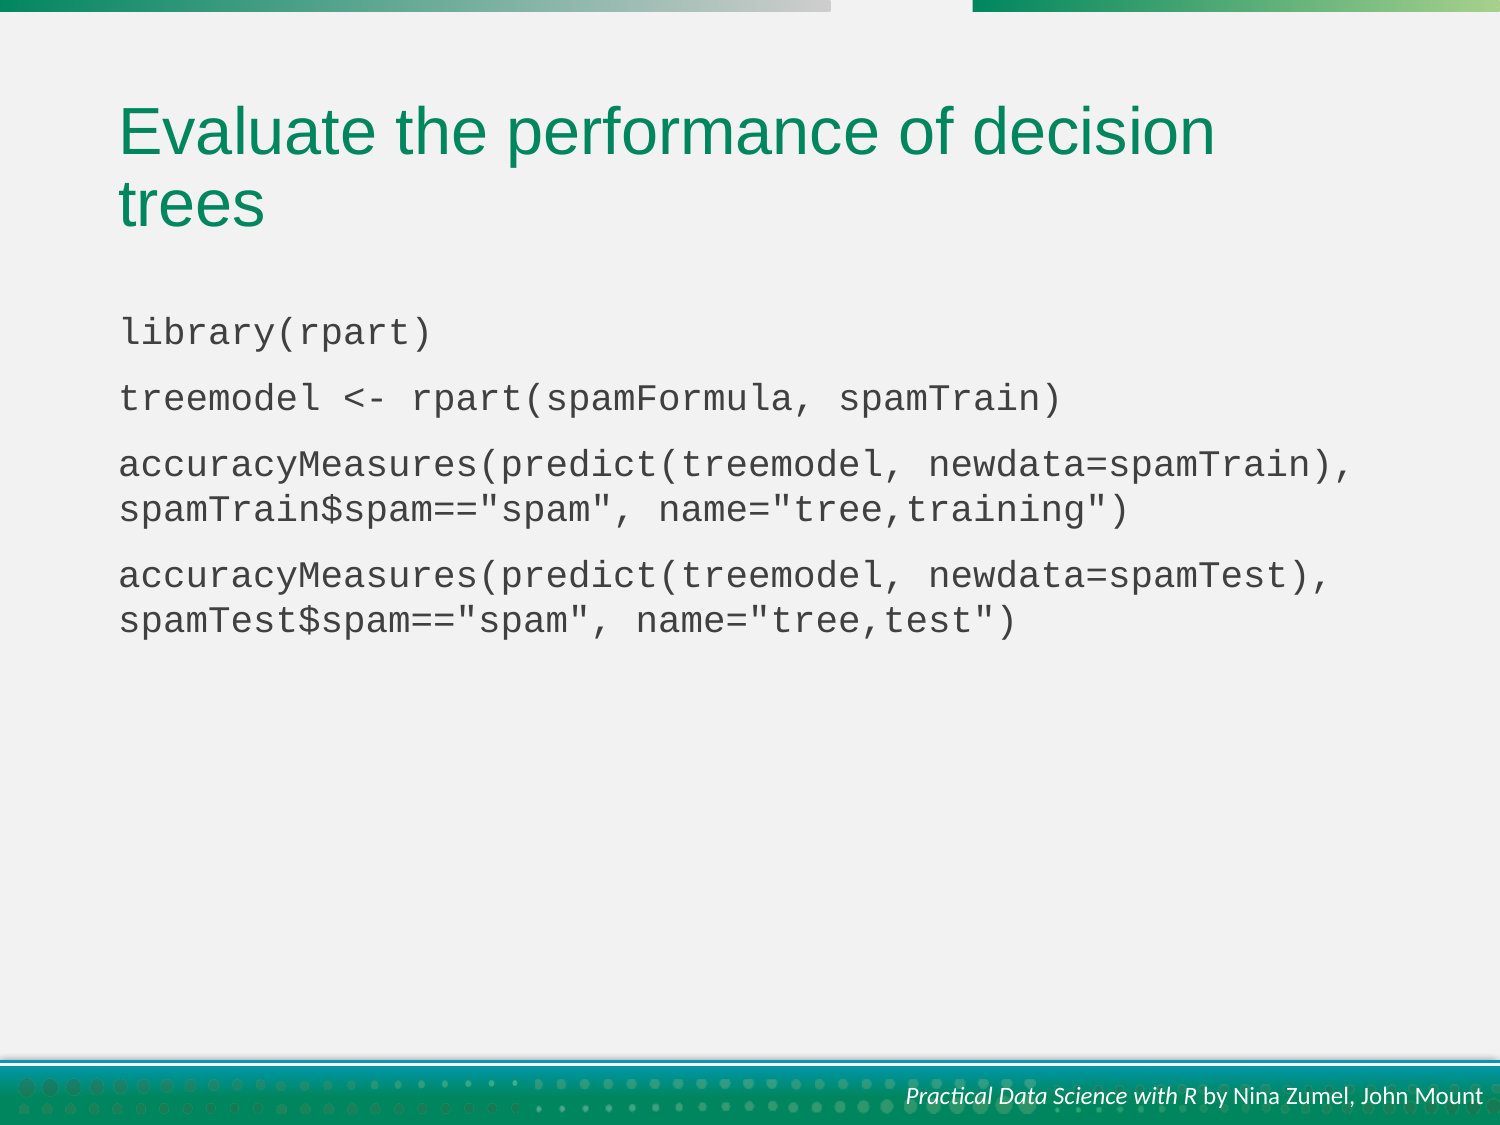

# Evaluate the performance of decision trees
library(rpart)
treemodel <- rpart(spamFormula, spamTrain)
accuracyMeasures(predict(treemodel, newdata=spamTrain), spamTrain$spam=="spam", name="tree,training")
accuracyMeasures(predict(treemodel, newdata=spamTest), spamTest$spam=="spam", name="tree,test")
Practical Data Science with R by Nina Zumel, John Mount